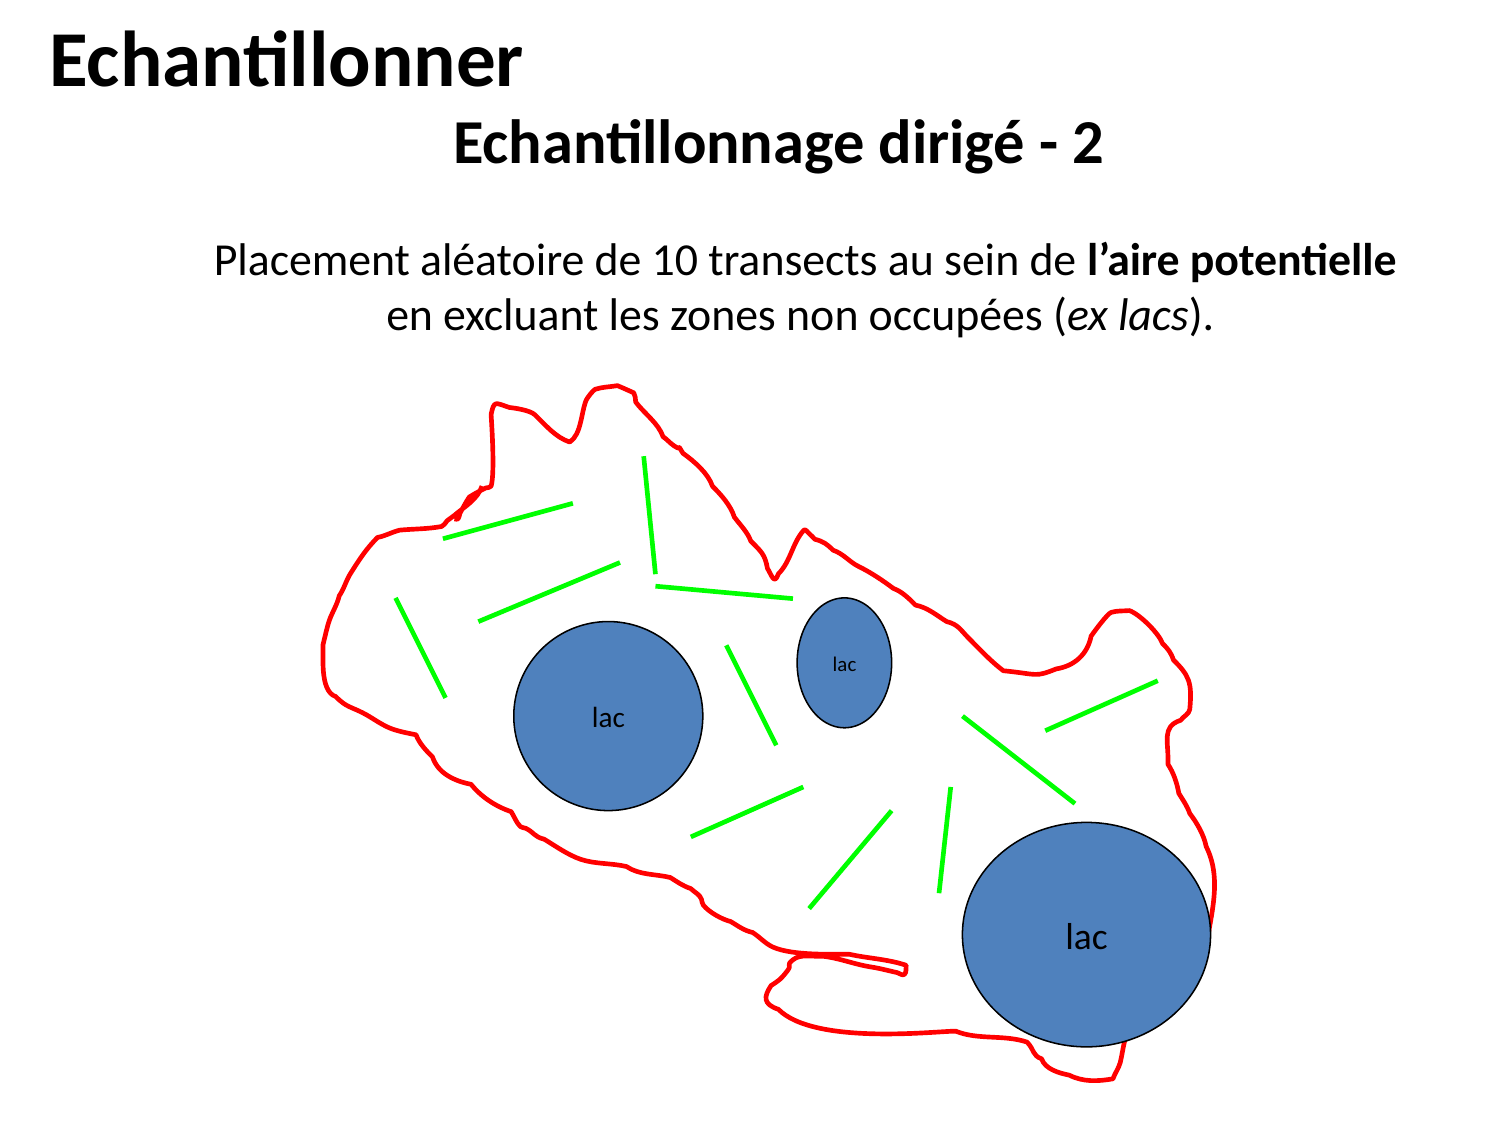

Echantillonner
Echantillonnage dirigé - 2
Placement aléatoire de 10 transects au sein de l’aire potentielle en excluant les zones non occupées (ex lacs).

lac
lac

lac